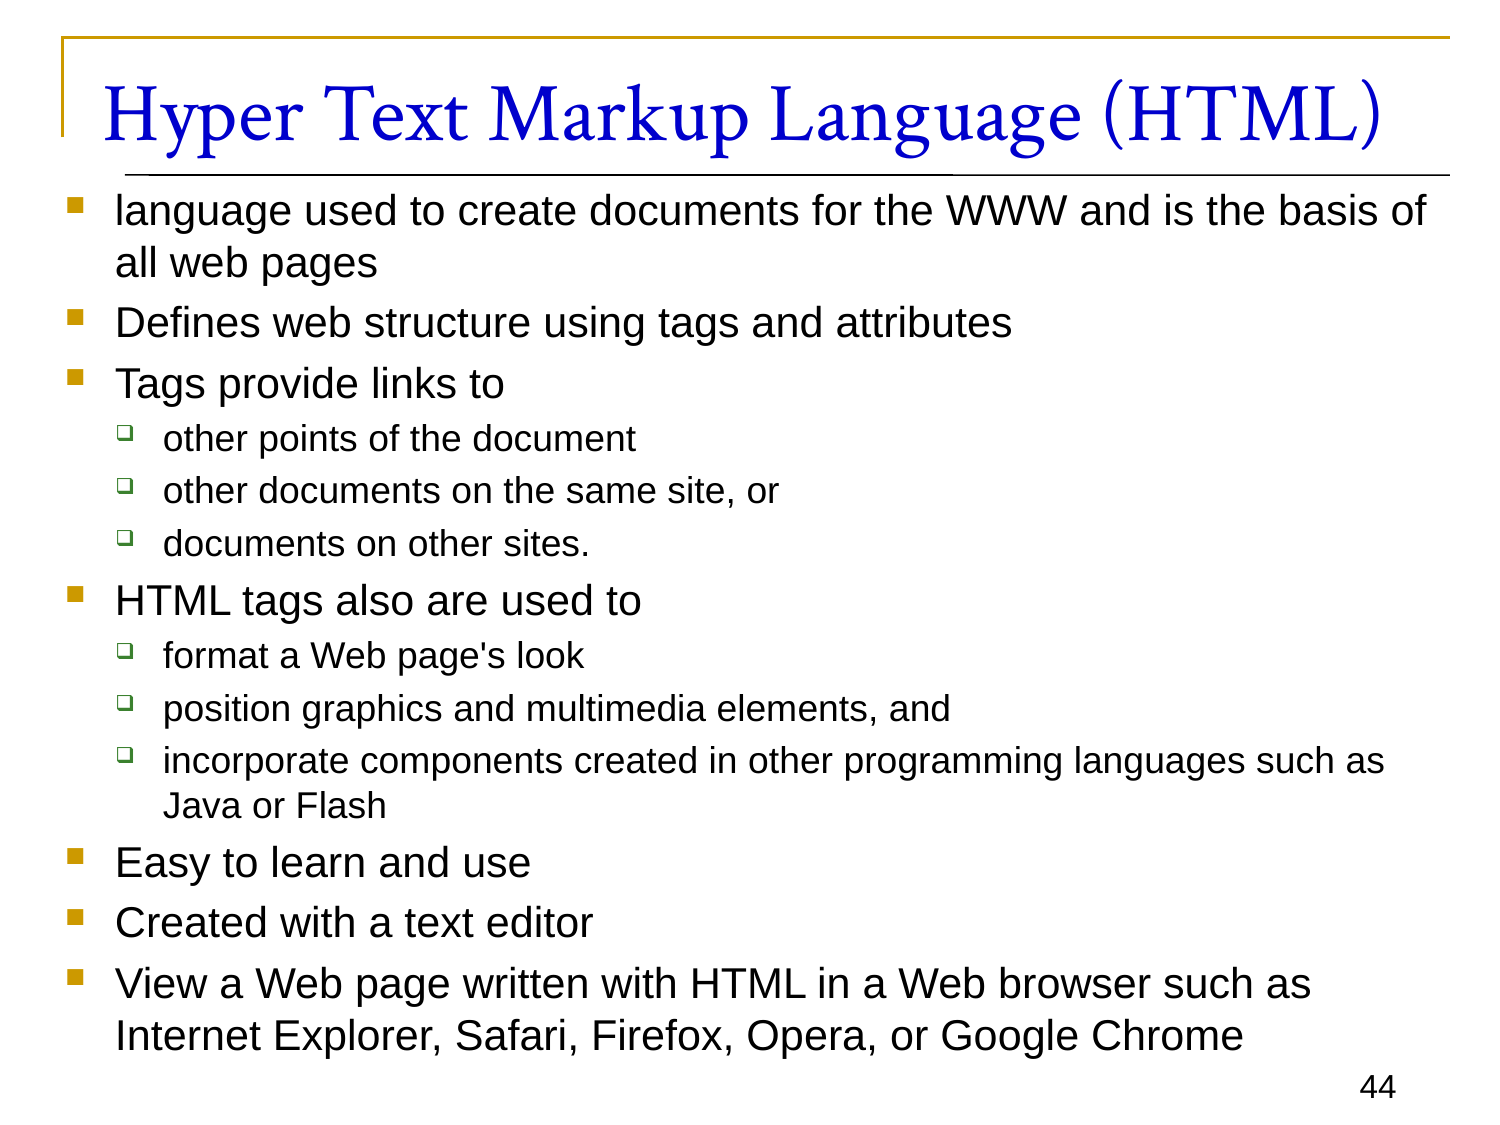

# Hyper Text Markup Language (HTML)
language used to create documents for the WWW and is the basis of all web pages
Defines web structure using tags and attributes
Tags provide links to
other points of the document
other documents on the same site, or
documents on other sites.
HTML tags also are used to
format a Web page's look
position graphics and multimedia elements, and
incorporate components created in other programming languages such as Java or Flash
Easy to learn and use
Created with a text editor
View a Web page written with HTML in a Web browser such as Internet Explorer, Safari, Firefox, Opera, or Google Chrome